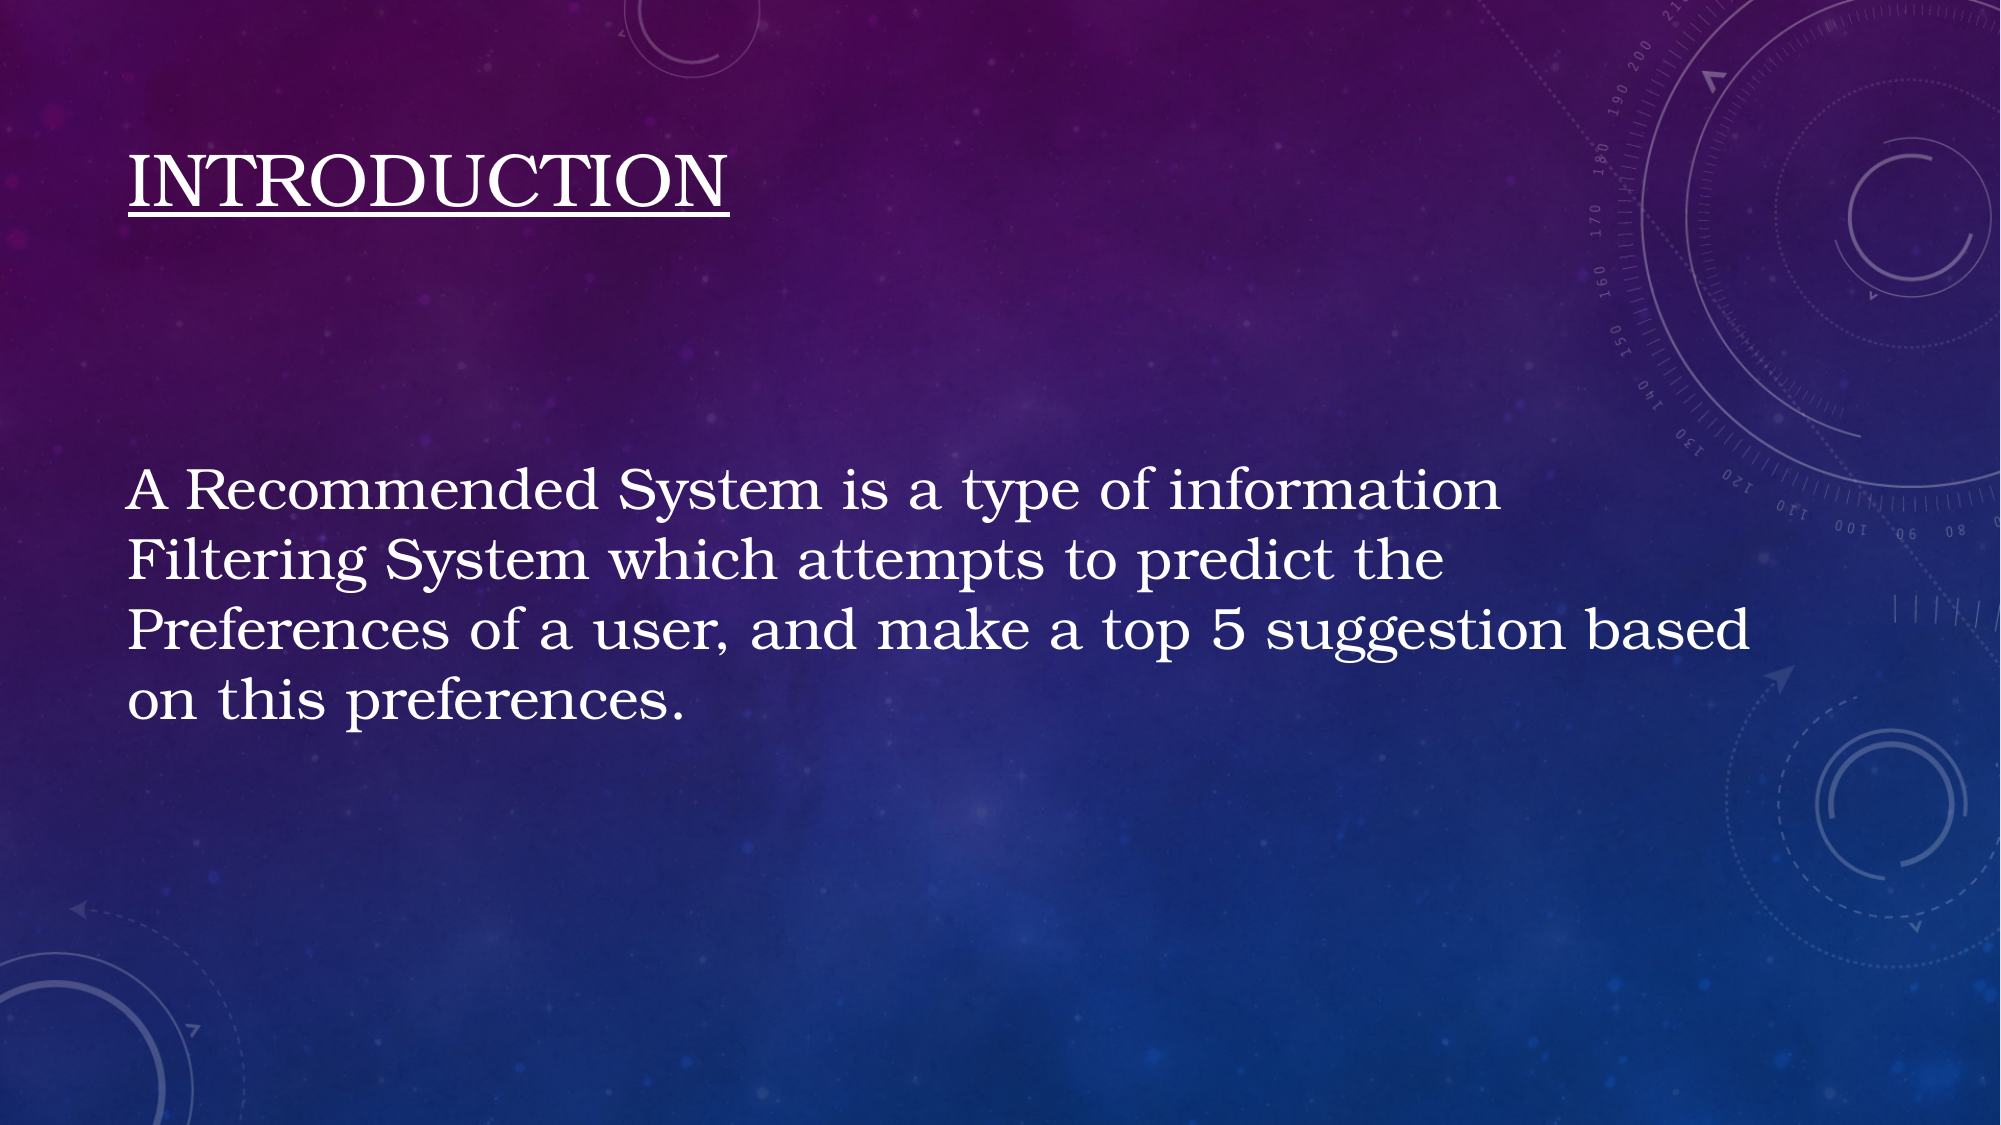

# Introduction

A Recommended System is a type of information Filtering System which attempts to predict the Preferences of a user, and make a top 5 suggestion based on this preferences.